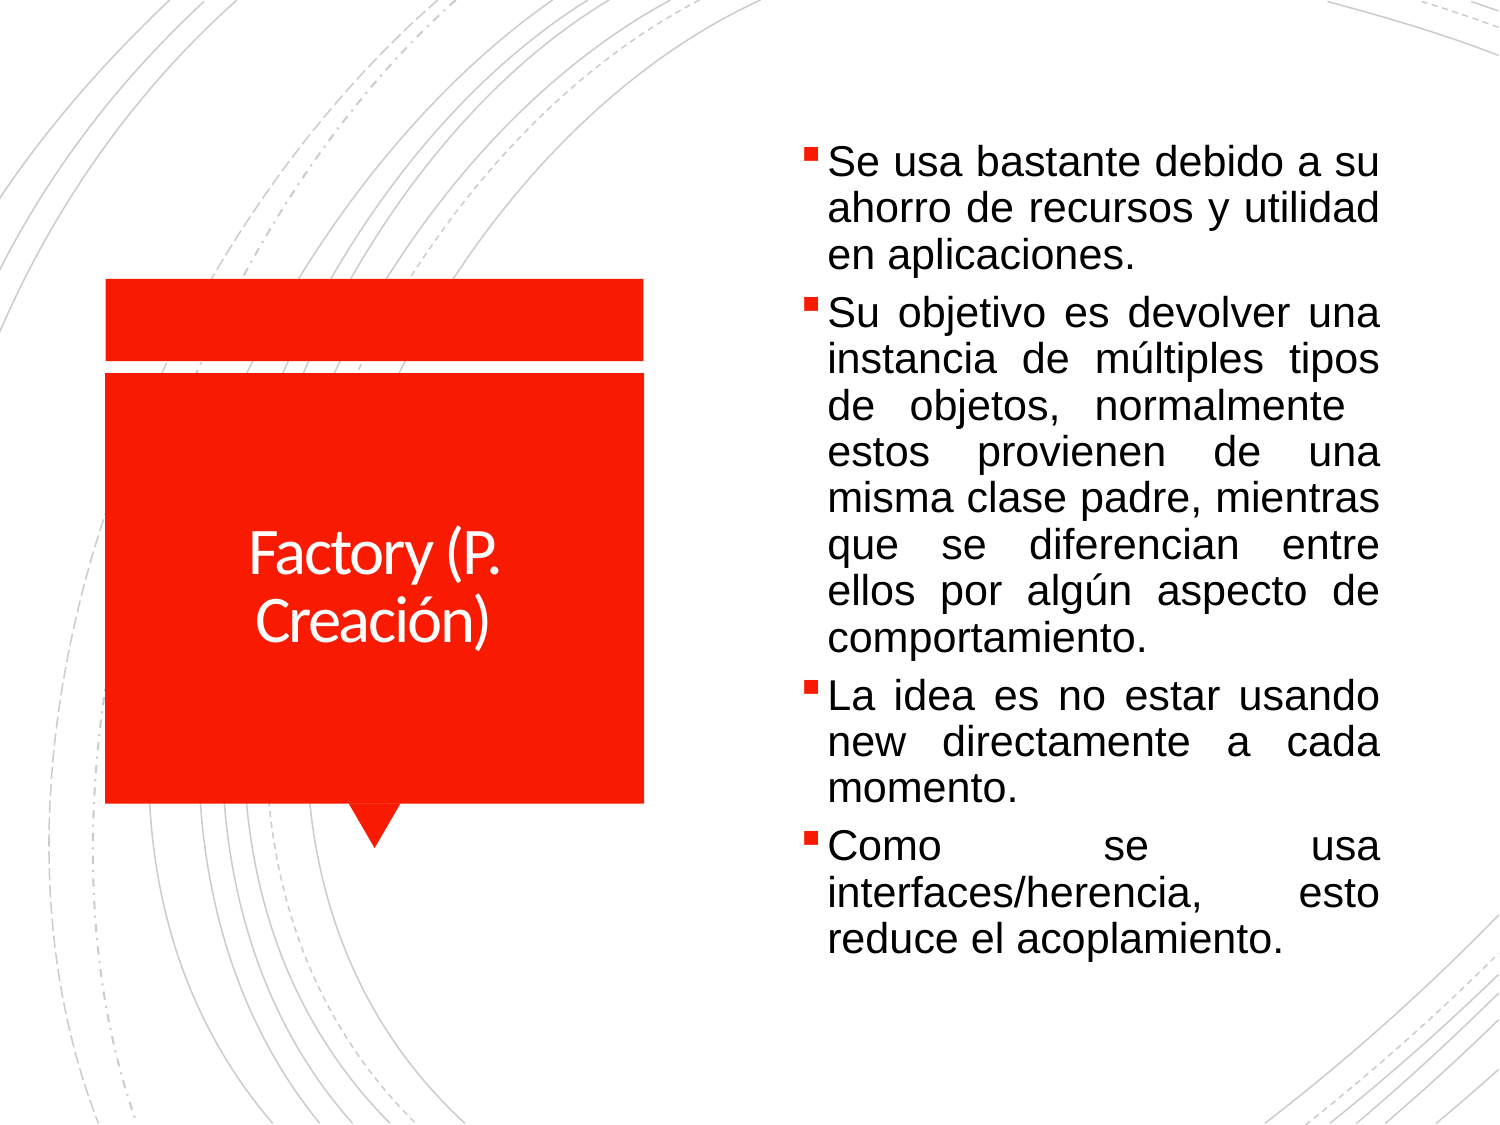

Se usa bastante debido a su ahorro de recursos y utilidad en aplicaciones.
Su objetivo es devolver una instancia de múltiples tipos de objetos, normalmente  estos provienen de una misma clase padre, mientras que se diferencian entre ellos por algún aspecto de comportamiento.
La idea es no estar usando new directamente a cada momento.
Como se usa interfaces/herencia, esto reduce el acoplamiento.

# Factory (P. Creación)